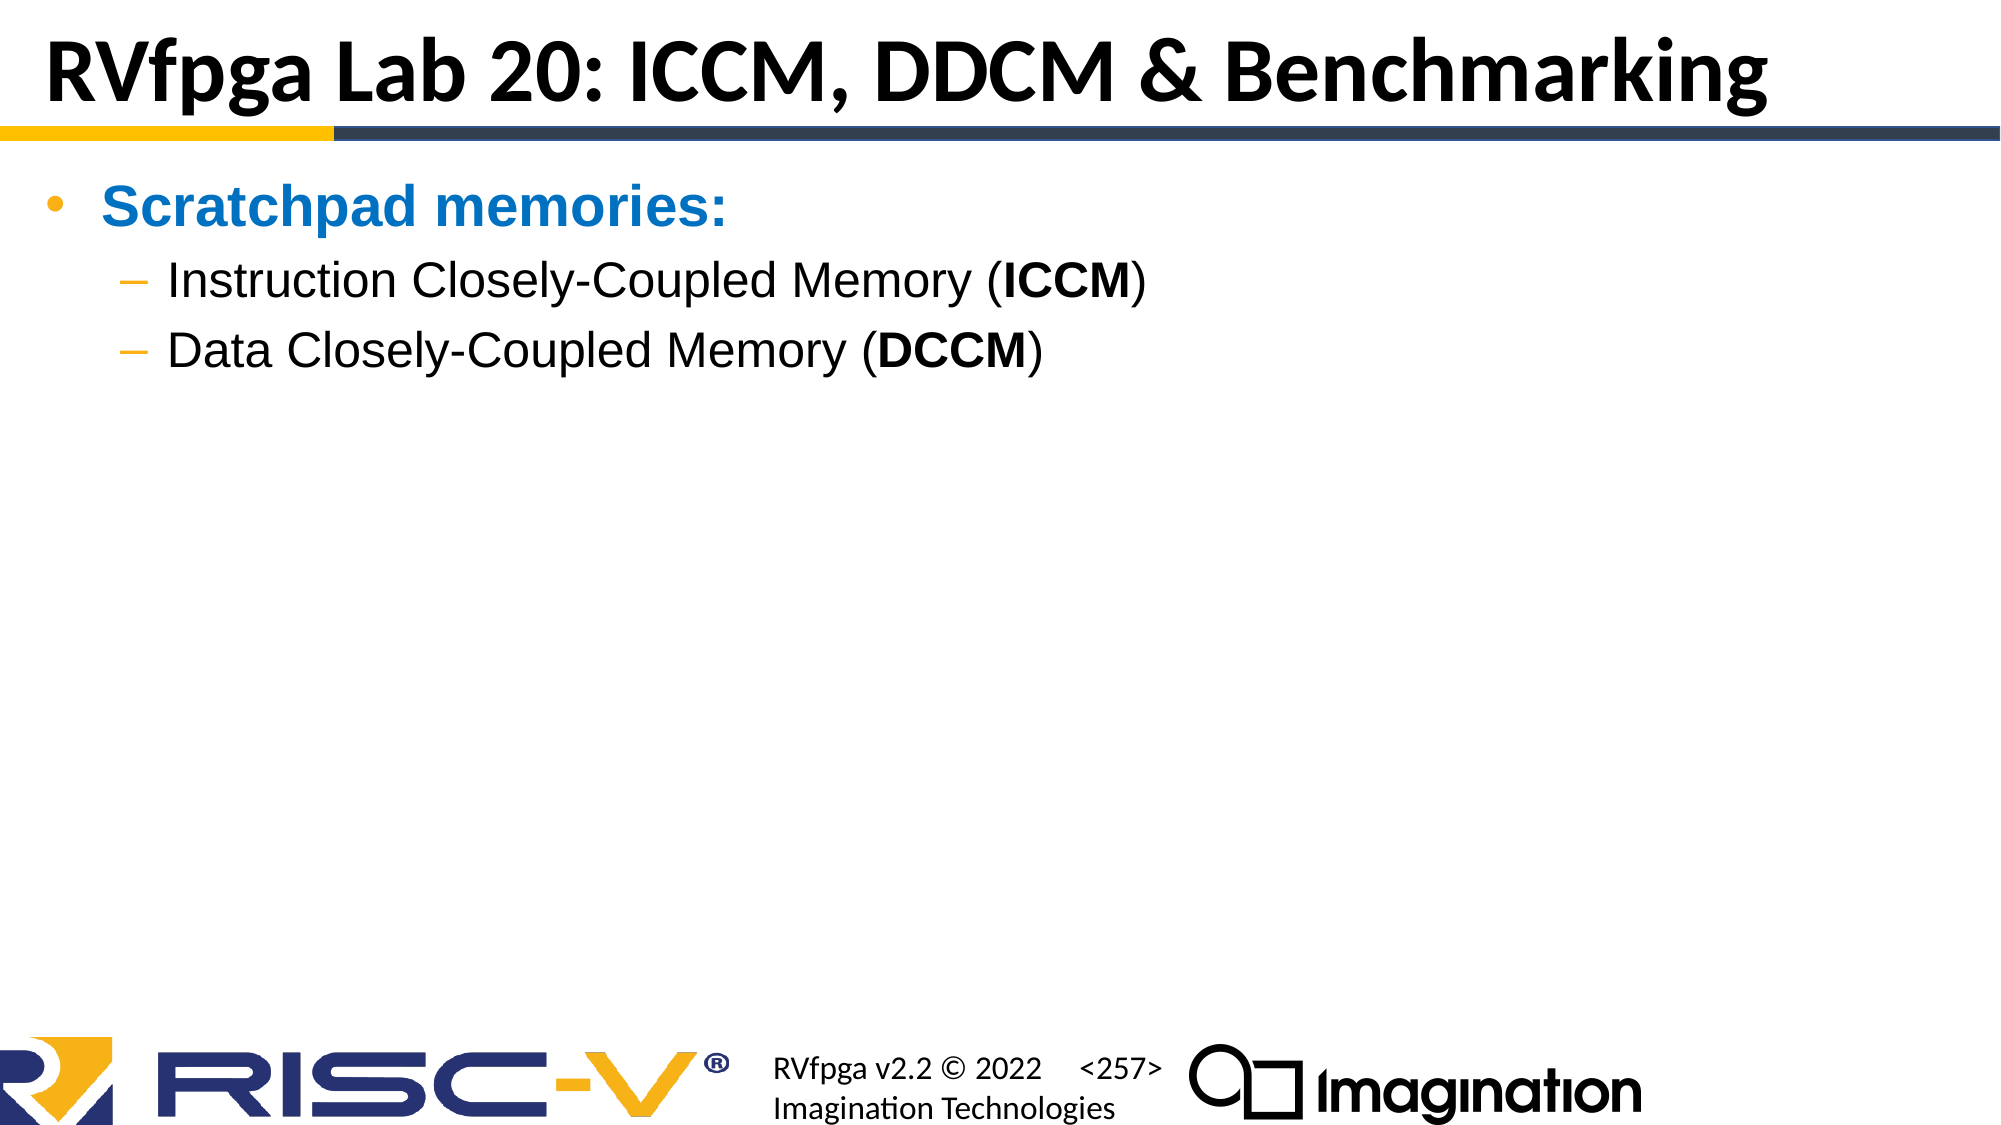

# RVfpga Lab 20: ICCM, DDCM & Benchmarking
Scratchpad memories:
Instruction Closely-Coupled Memory (ICCM)
Data Closely-Coupled Memory (DCCM)